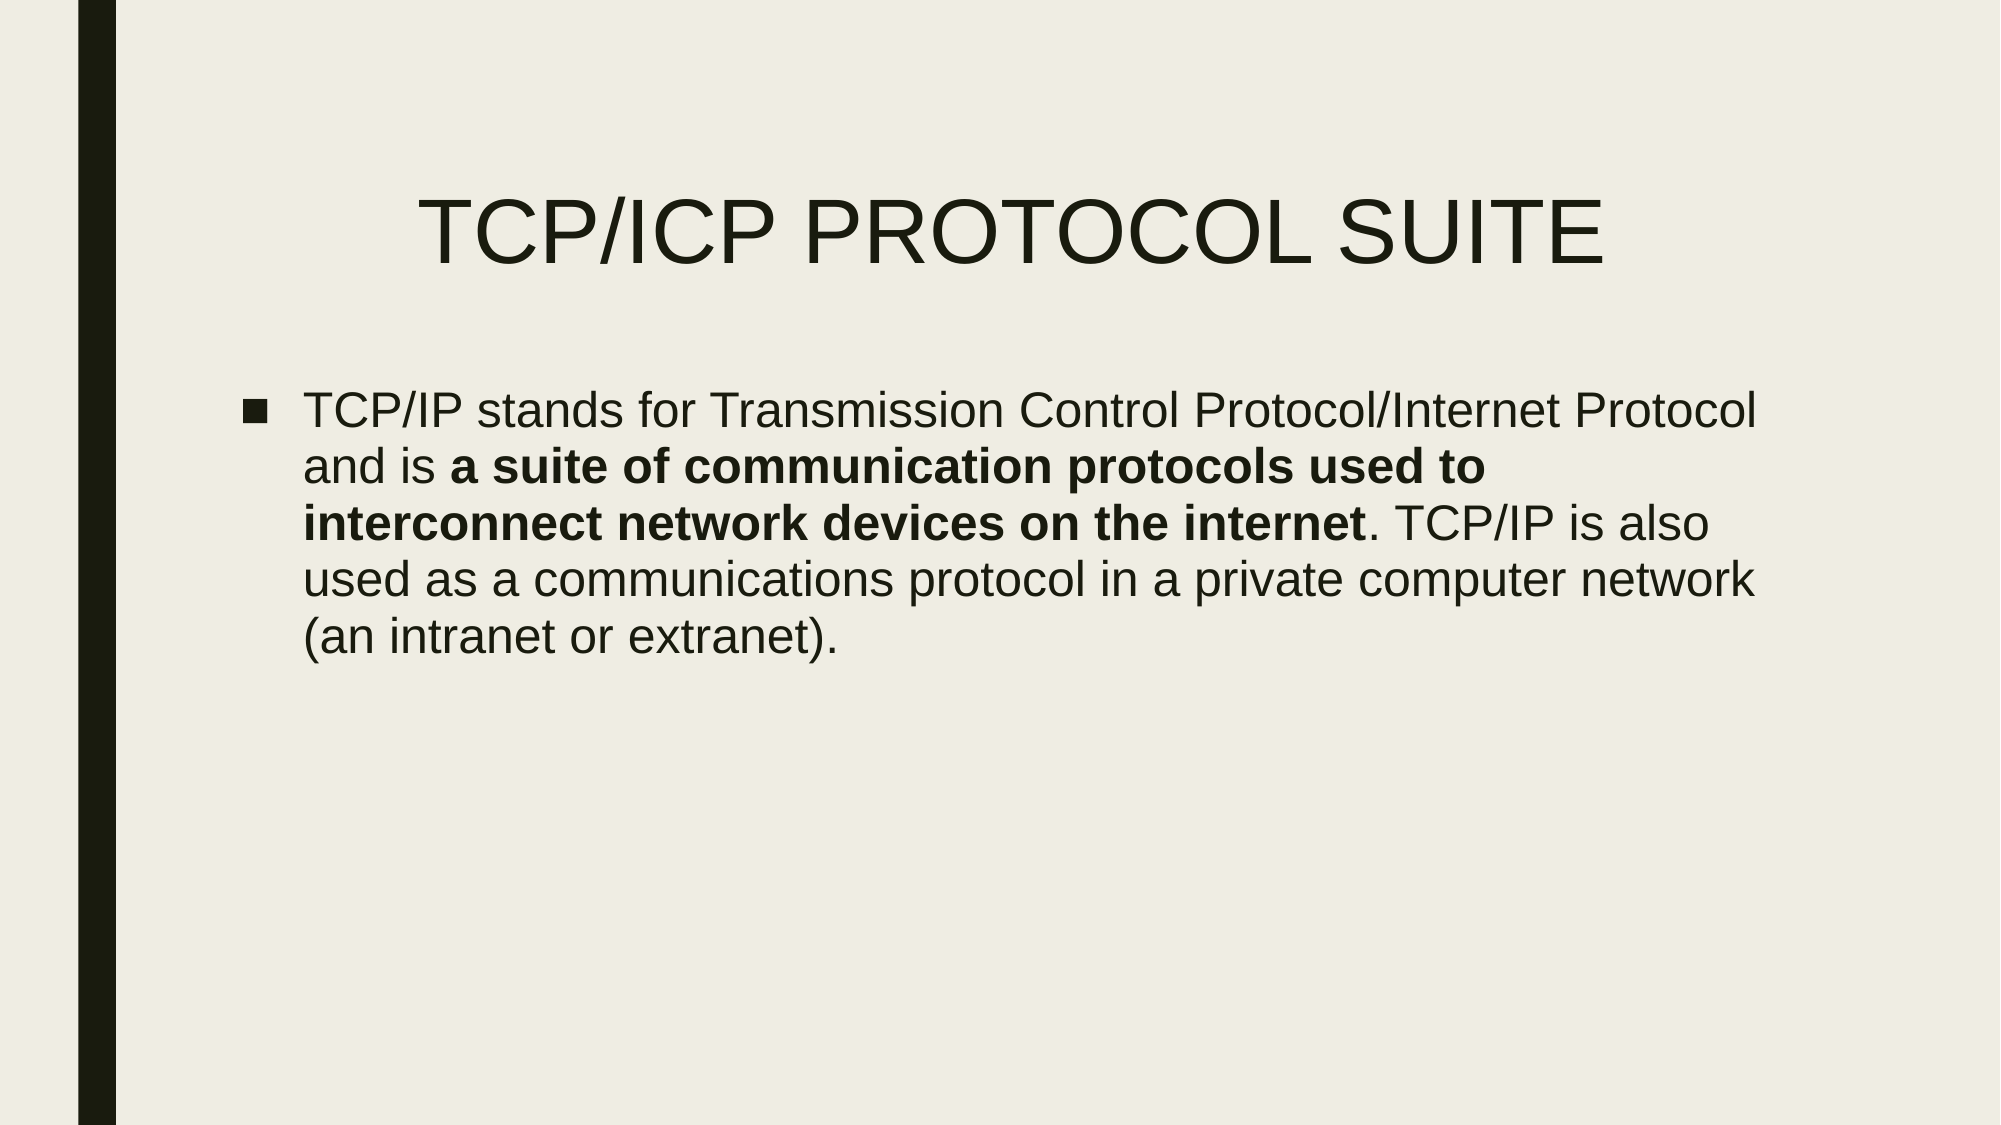

# TCP/ICP PROTOCOL SUITE
TCP/IP stands for Transmission Control Protocol/Internet Protocol and is a suite of communication protocols used to interconnect network devices on the internet. TCP/IP is also used as a communications protocol in a private computer network (an intranet or extranet).